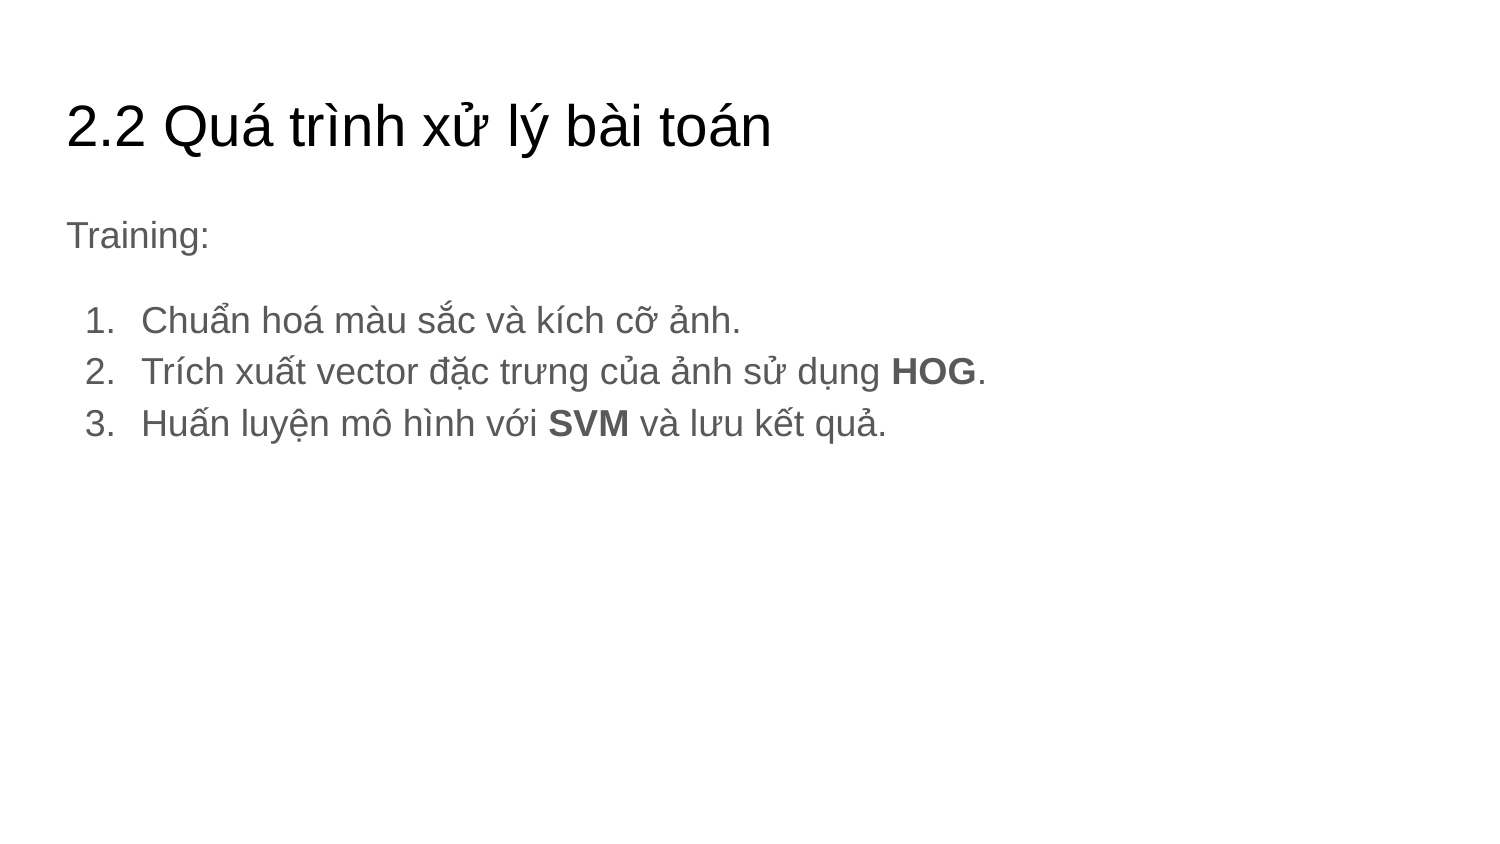

# 2.2 Quá trình xử lý bài toán
Training:
Chuẩn hoá màu sắc và kích cỡ ảnh.
Trích xuất vector đặc trưng của ảnh sử dụng HOG.
Huấn luyện mô hình với SVM và lưu kết quả.